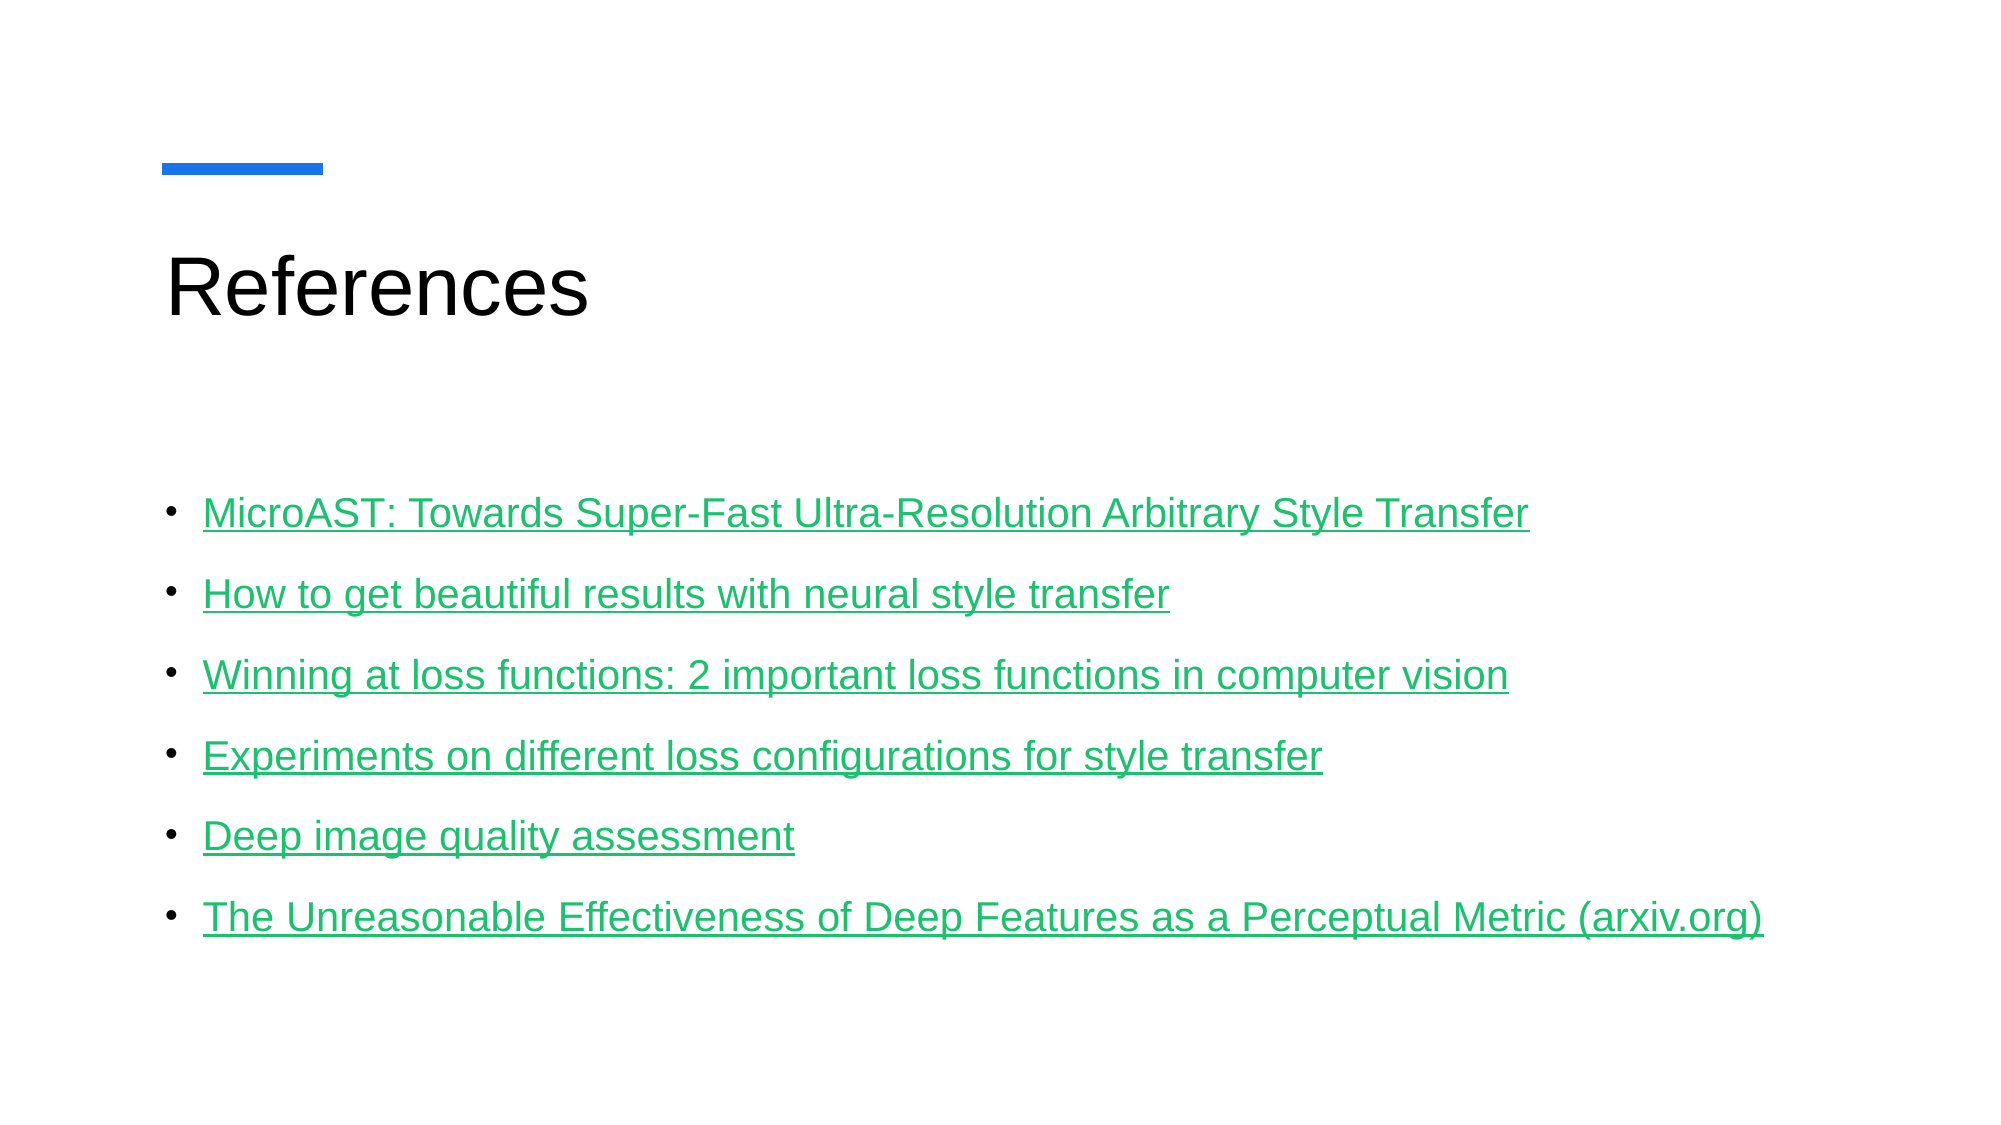

# References
MicroAST: Towards Super-Fast Ultra-Resolution Arbitrary Style Transfer
How to get beautiful results with neural style transfer
Winning at loss functions: 2 important loss functions in computer vision
Experiments on different loss configurations for style transfer
Deep image quality assessment
The Unreasonable Effectiveness of Deep Features as a Perceptual Metric (arxiv.org)